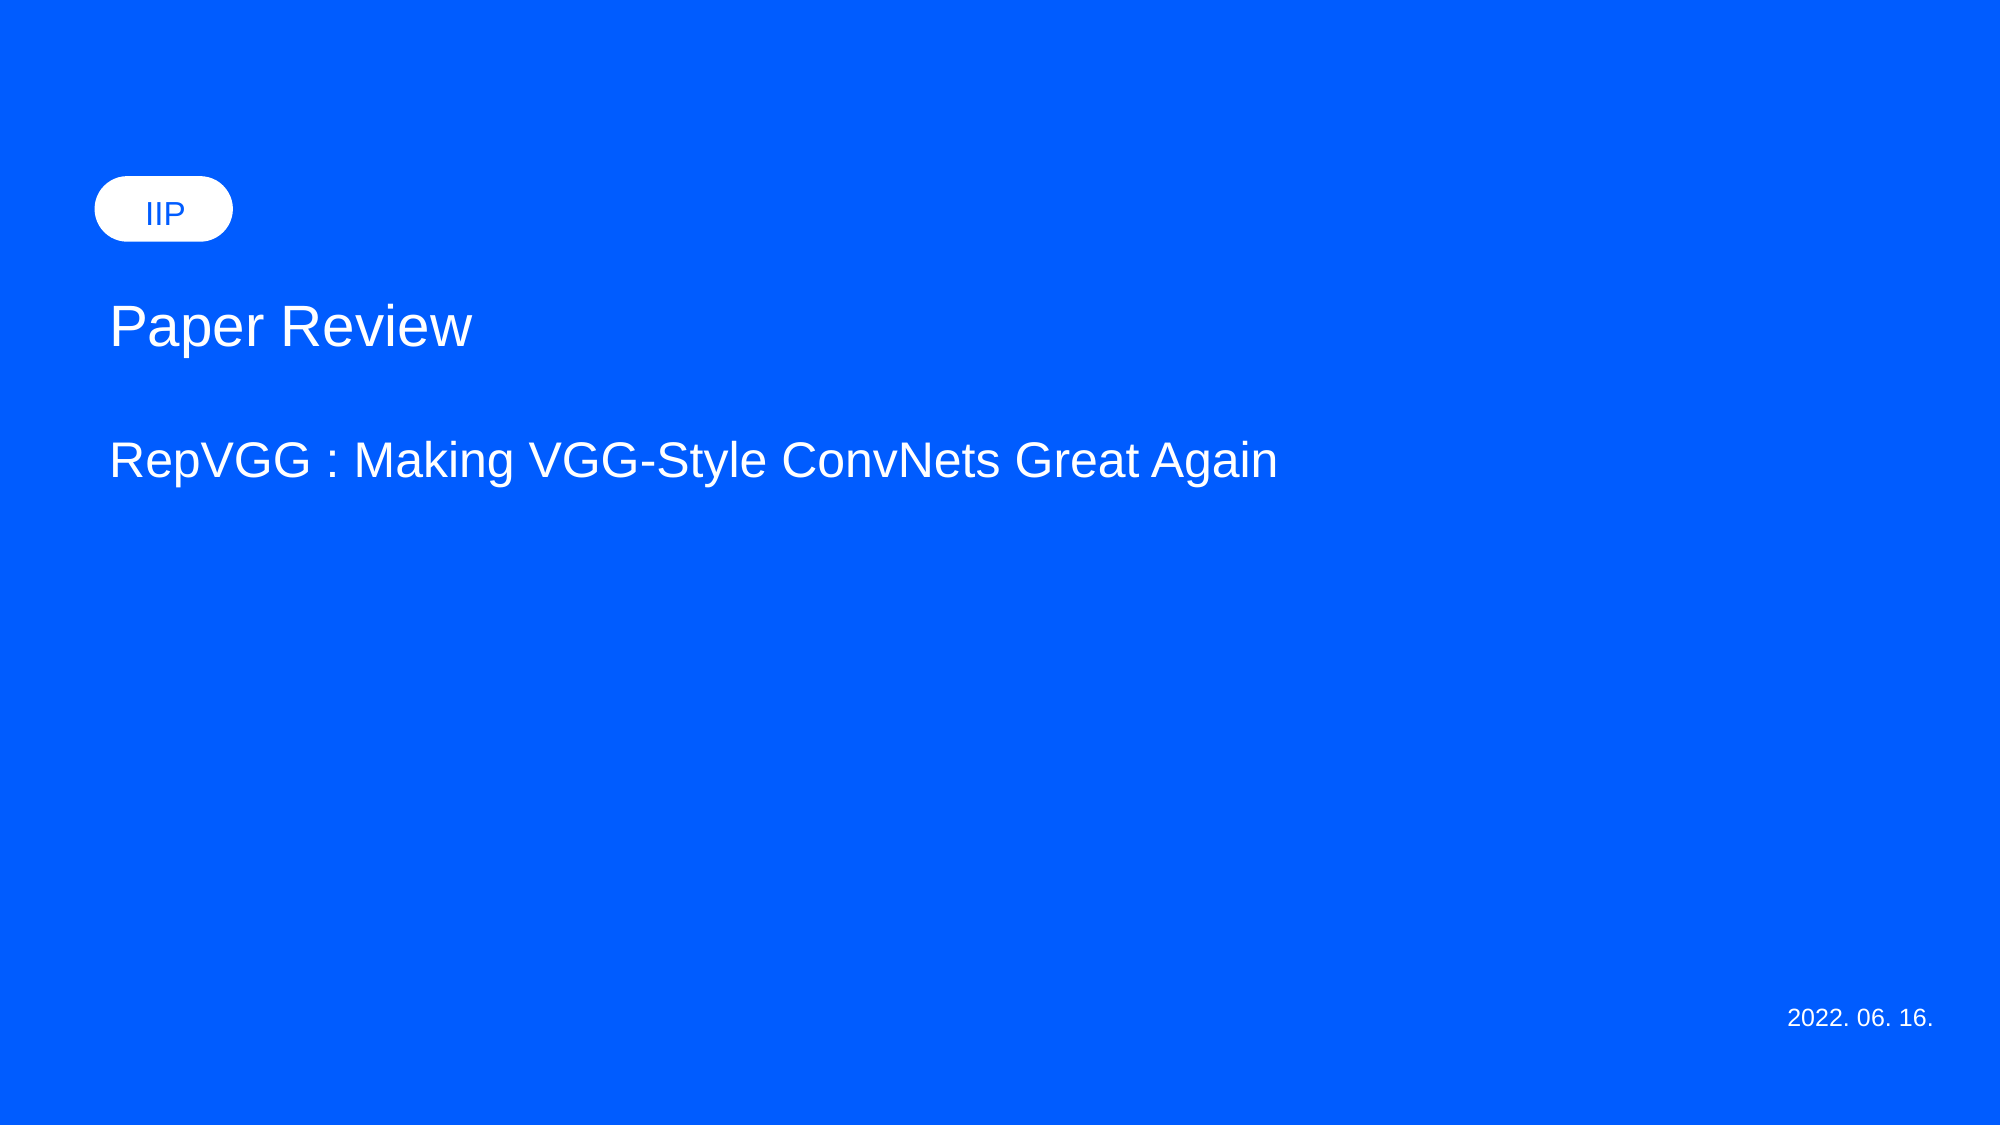

IIP
Paper Review

RepVGG : Making VGG-Style ConvNets Great Again
2022. 06. 16.